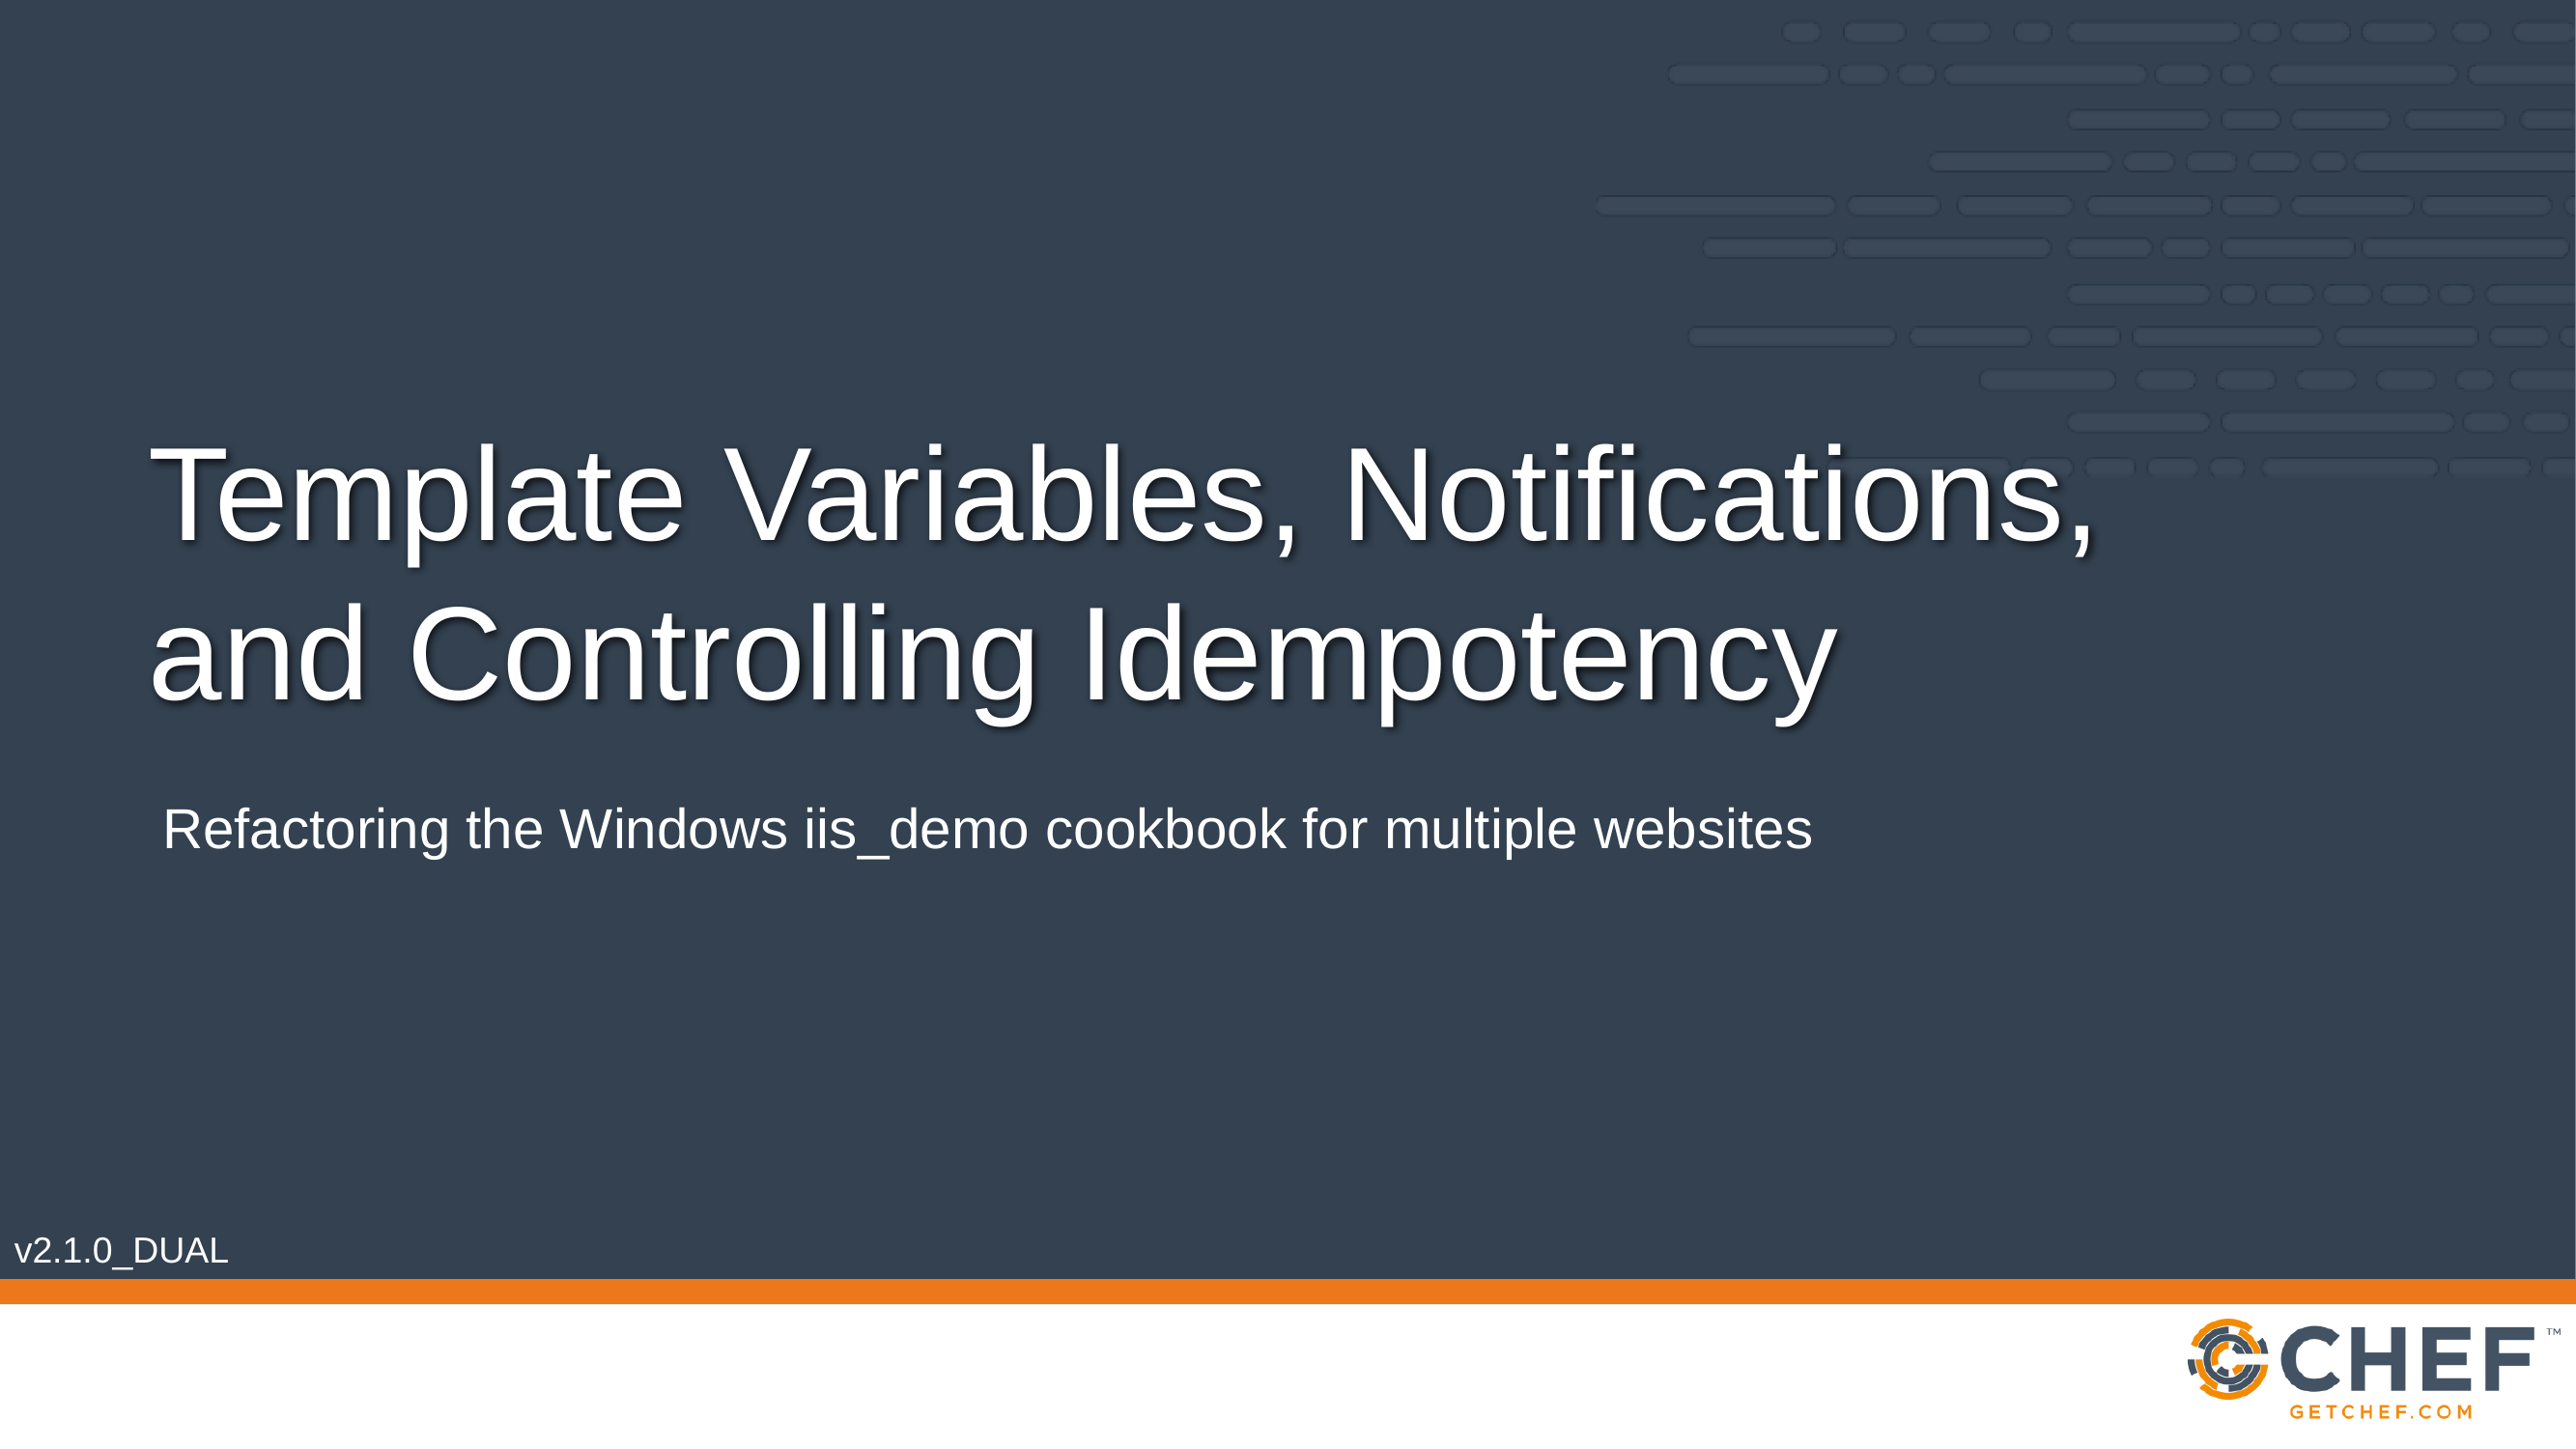

# Template Variables, Notifications, and Controlling Idempotency
Refactoring the Windows iis_demo cookbook for multiple websites